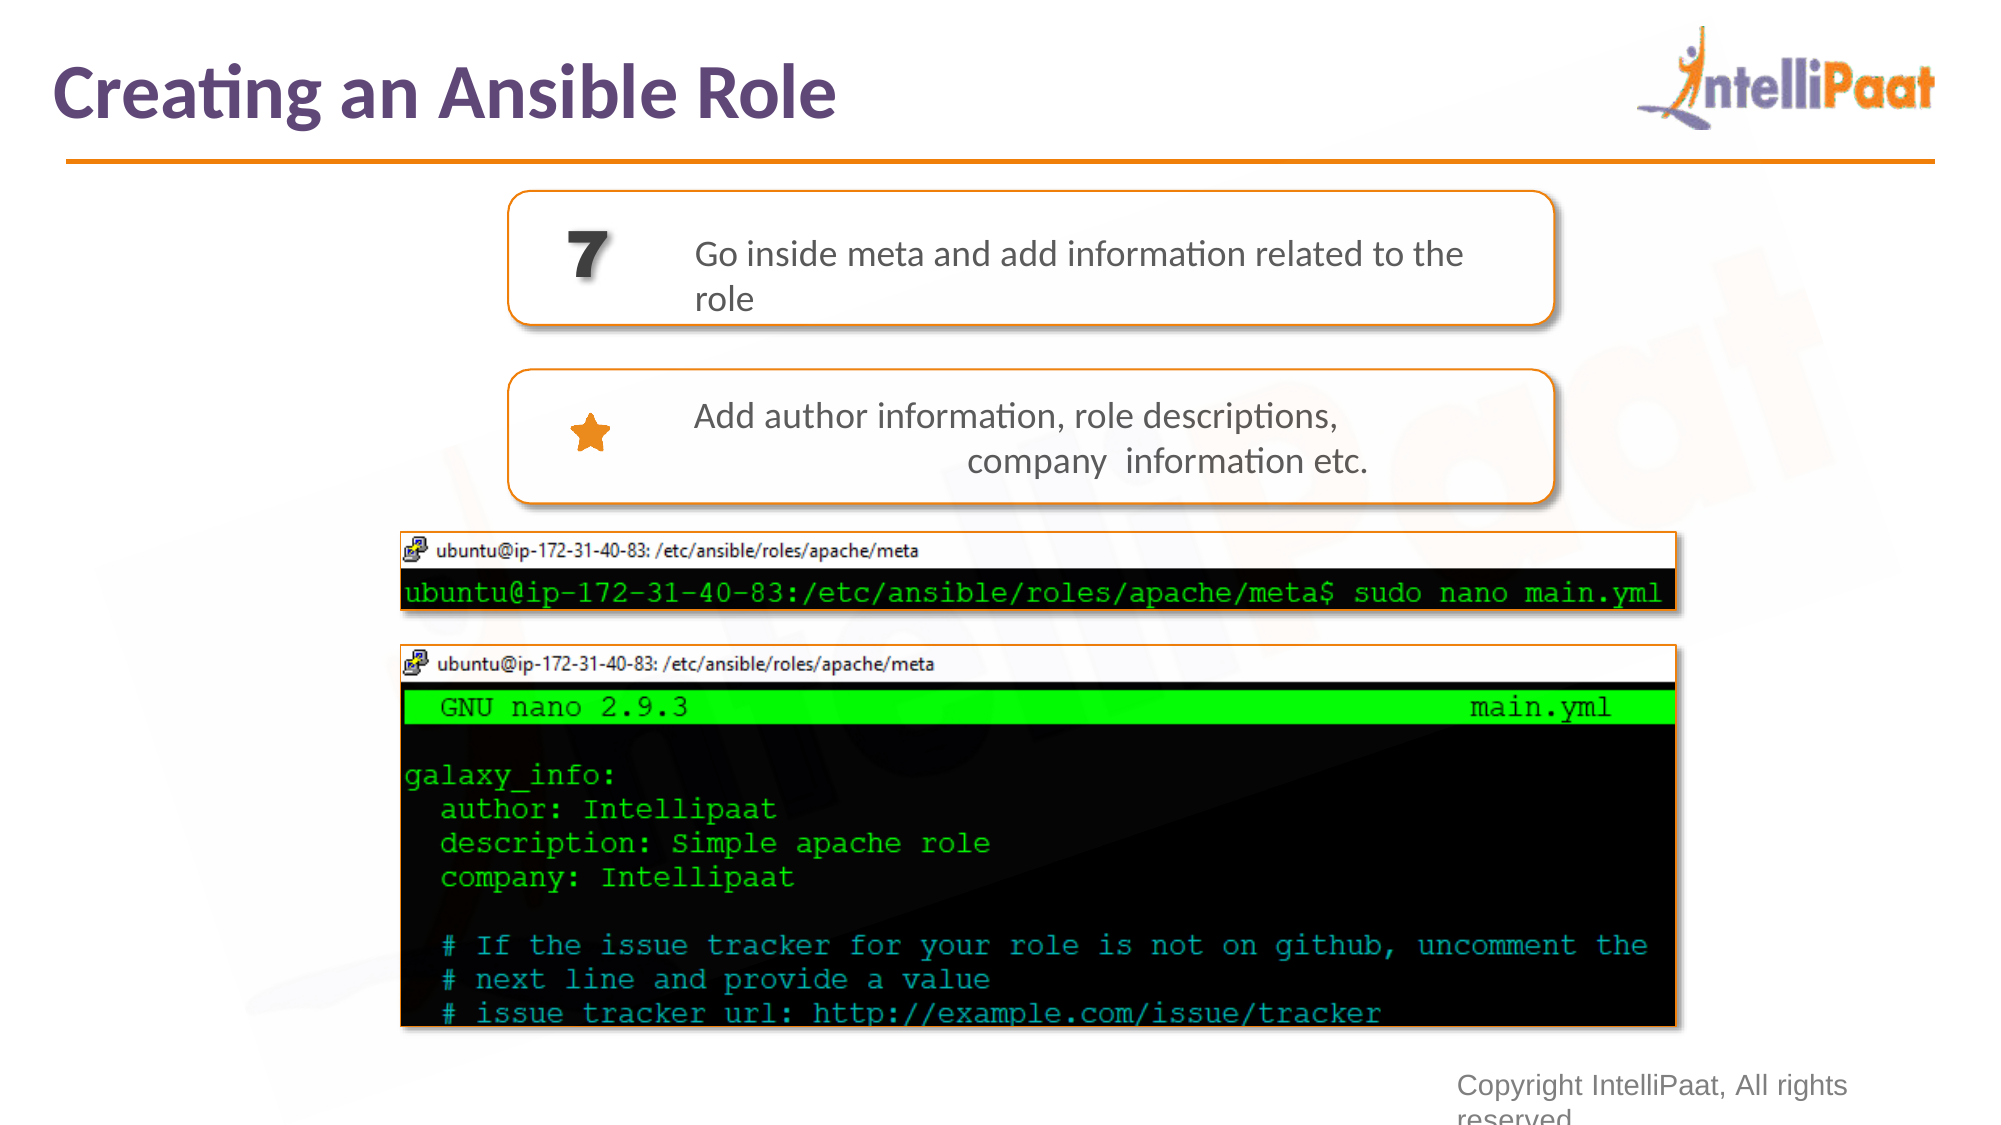

# Creating an Ansible Role

7
Go inside meta and add information related to the role

Add author information, role descriptions, company  information etc.

Copyright IntelliPaat, All rights reserved